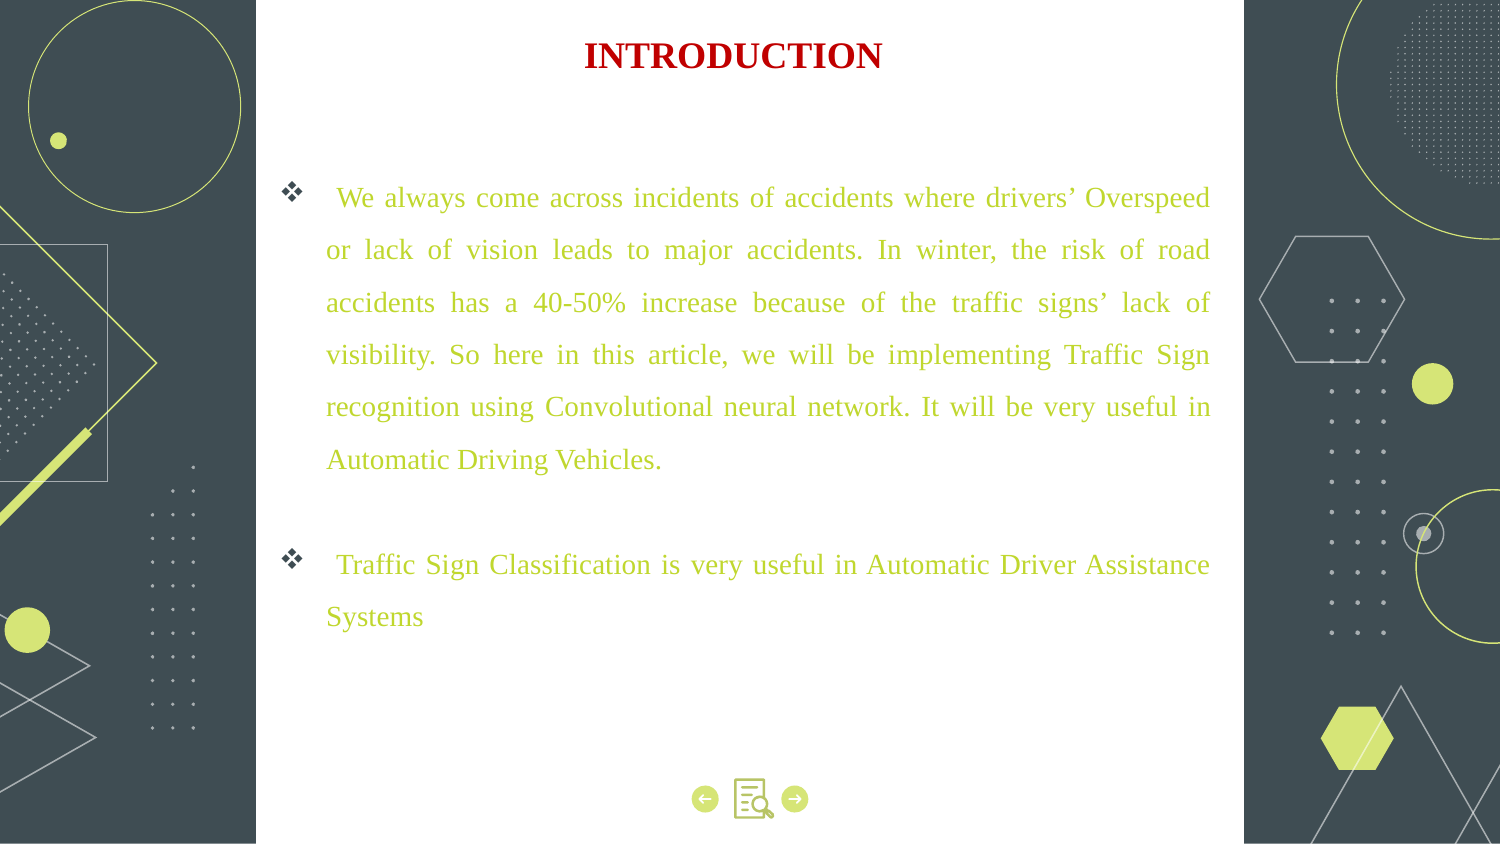

# INTRODUCTION
 We always come across incidents of accidents where drivers’ Overspeed or lack of vision leads to major accidents. In winter, the risk of road accidents has a 40-50% increase because of the traffic signs’ lack of visibility. So here in this article, we will be implementing Traffic Sign recognition using Convolutional neural network. It will be very useful in Automatic Driving Vehicles.

 Traffic Sign Classification is very useful in Automatic Driver Assistance Systems